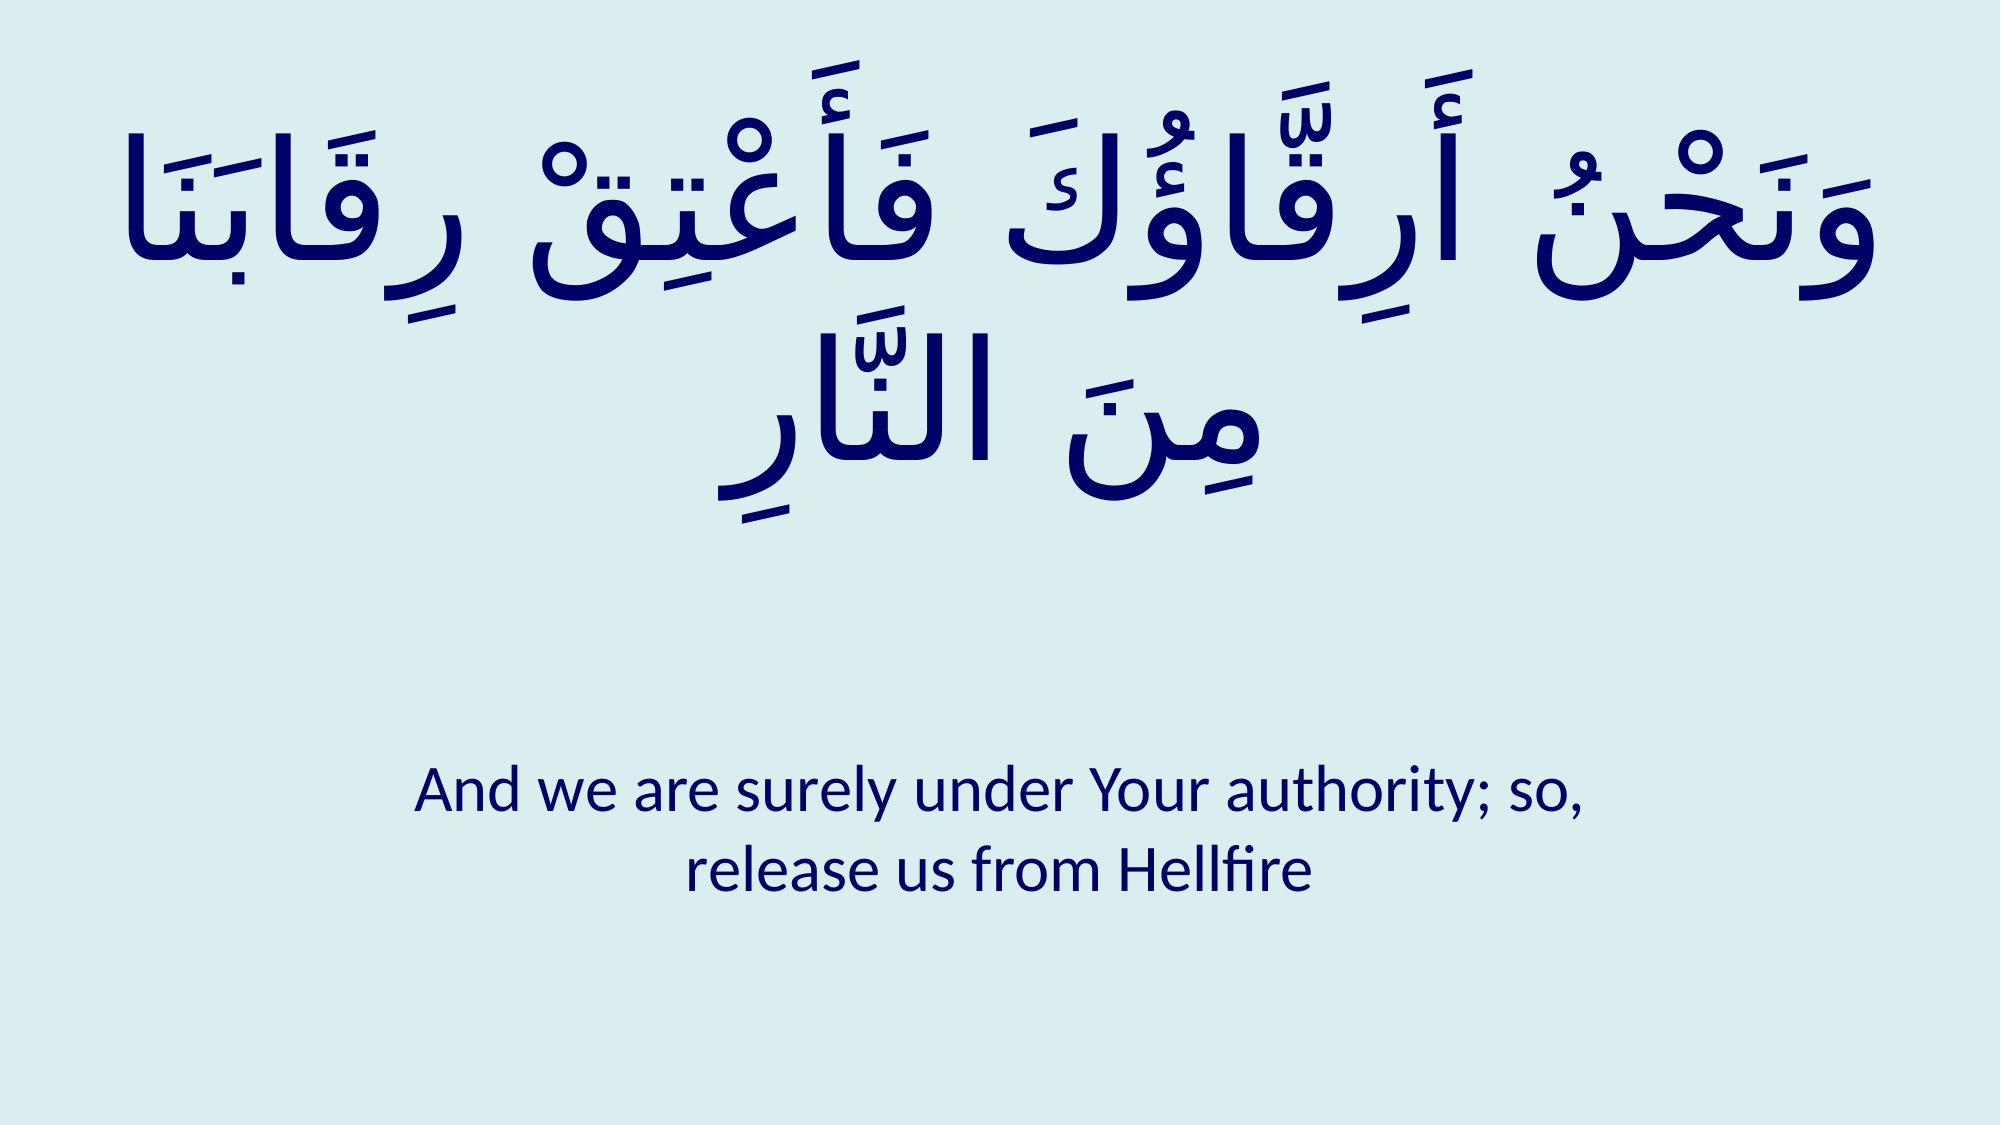

# وَنَحْنُ أَرِقَّاؤُكَ فَأَعْتِقْ رِقَابَنَا مِنَ النَّارِ
And we are surely under Your authority; so, release us from Hellfire